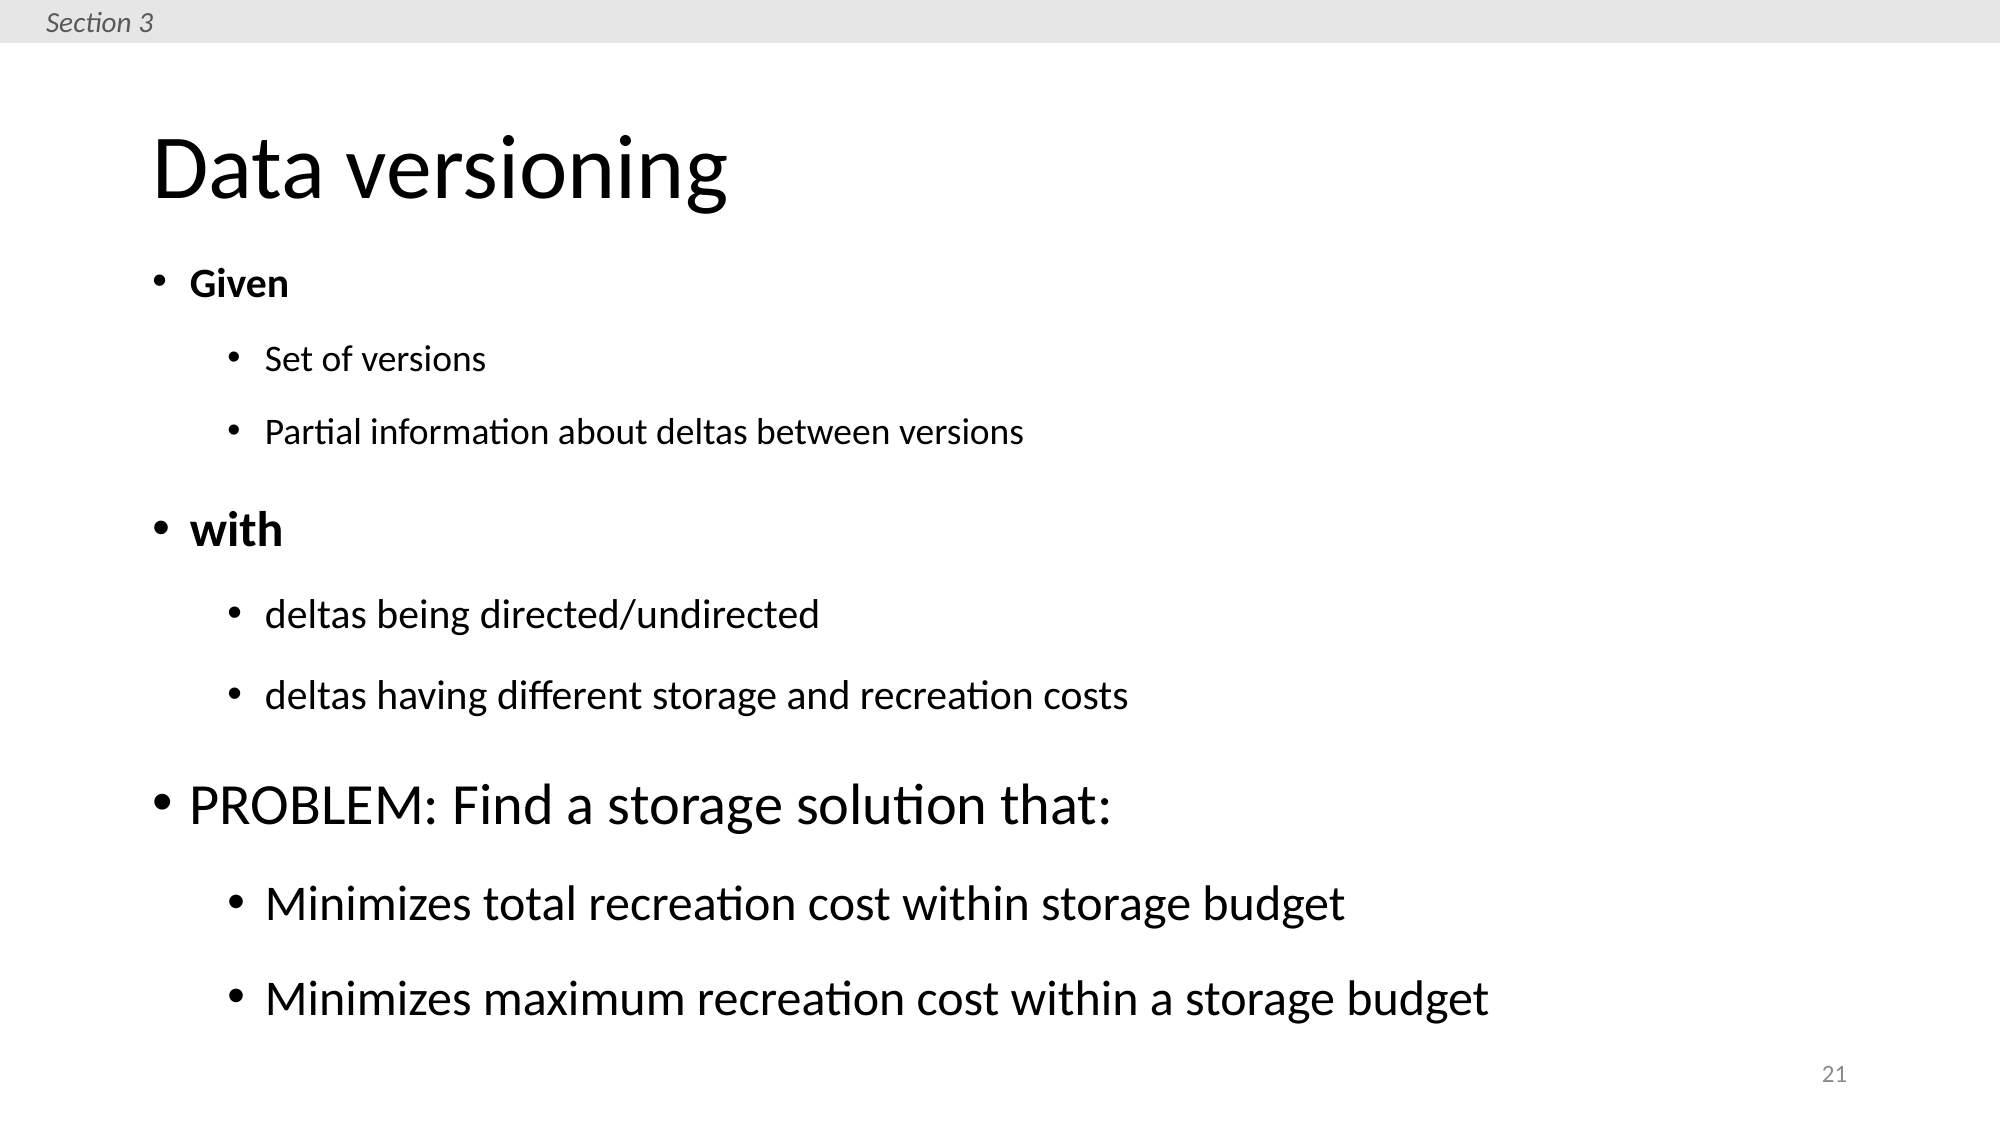

Section 3
# Data versioning
Given
Set of versions
Partial information about deltas between versions
with
deltas being directed/undirected
deltas having different storage and recreation costs
PROBLEM: Find a storage solution that:
Minimizes total recreation cost within storage budget
Minimizes maximum recreation cost within a storage budget
21